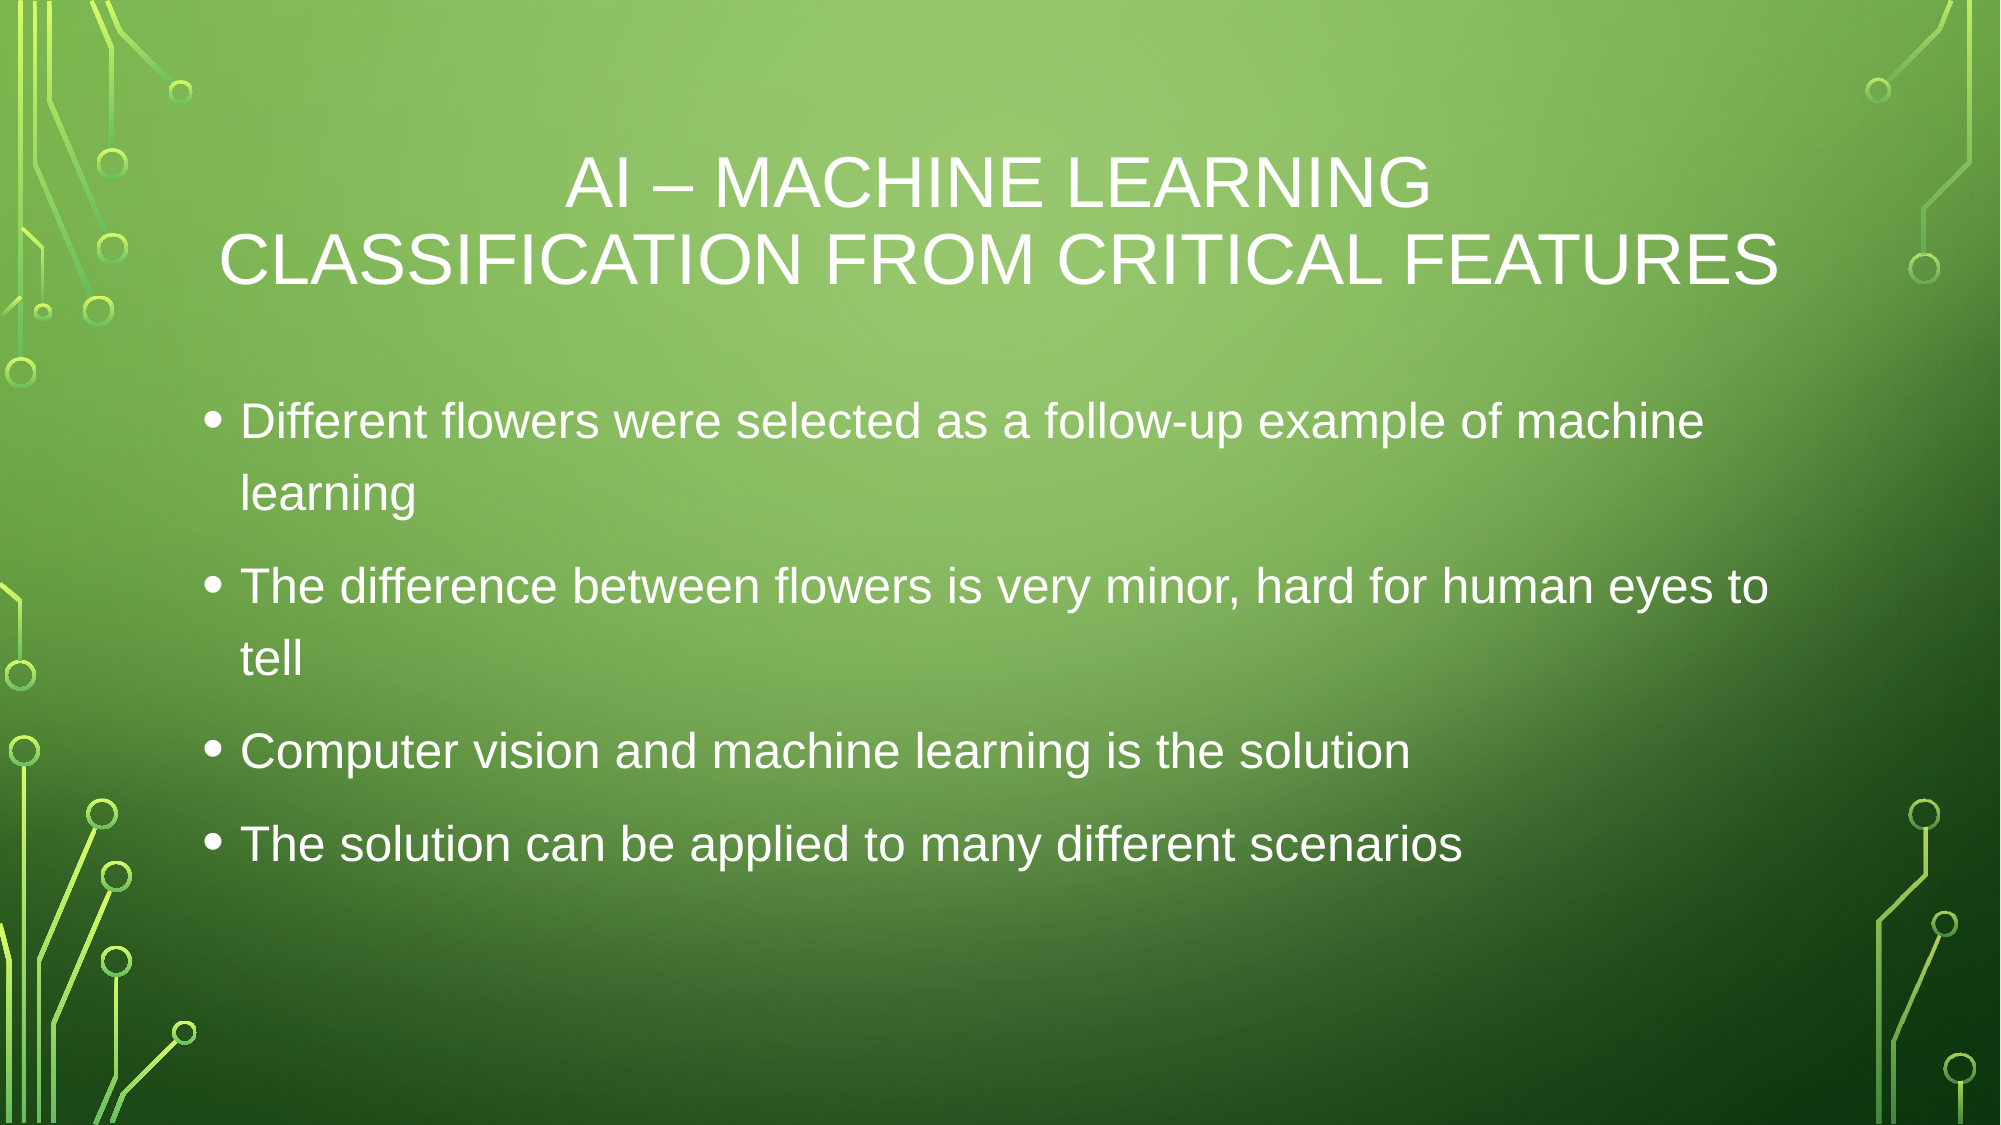

# AI – Machine learning classification from critical features
Different flowers were selected as a follow-up example of machine learning
The difference between flowers is very minor, hard for human eyes to tell
Computer vision and machine learning is the solution
The solution can be applied to many different scenarios